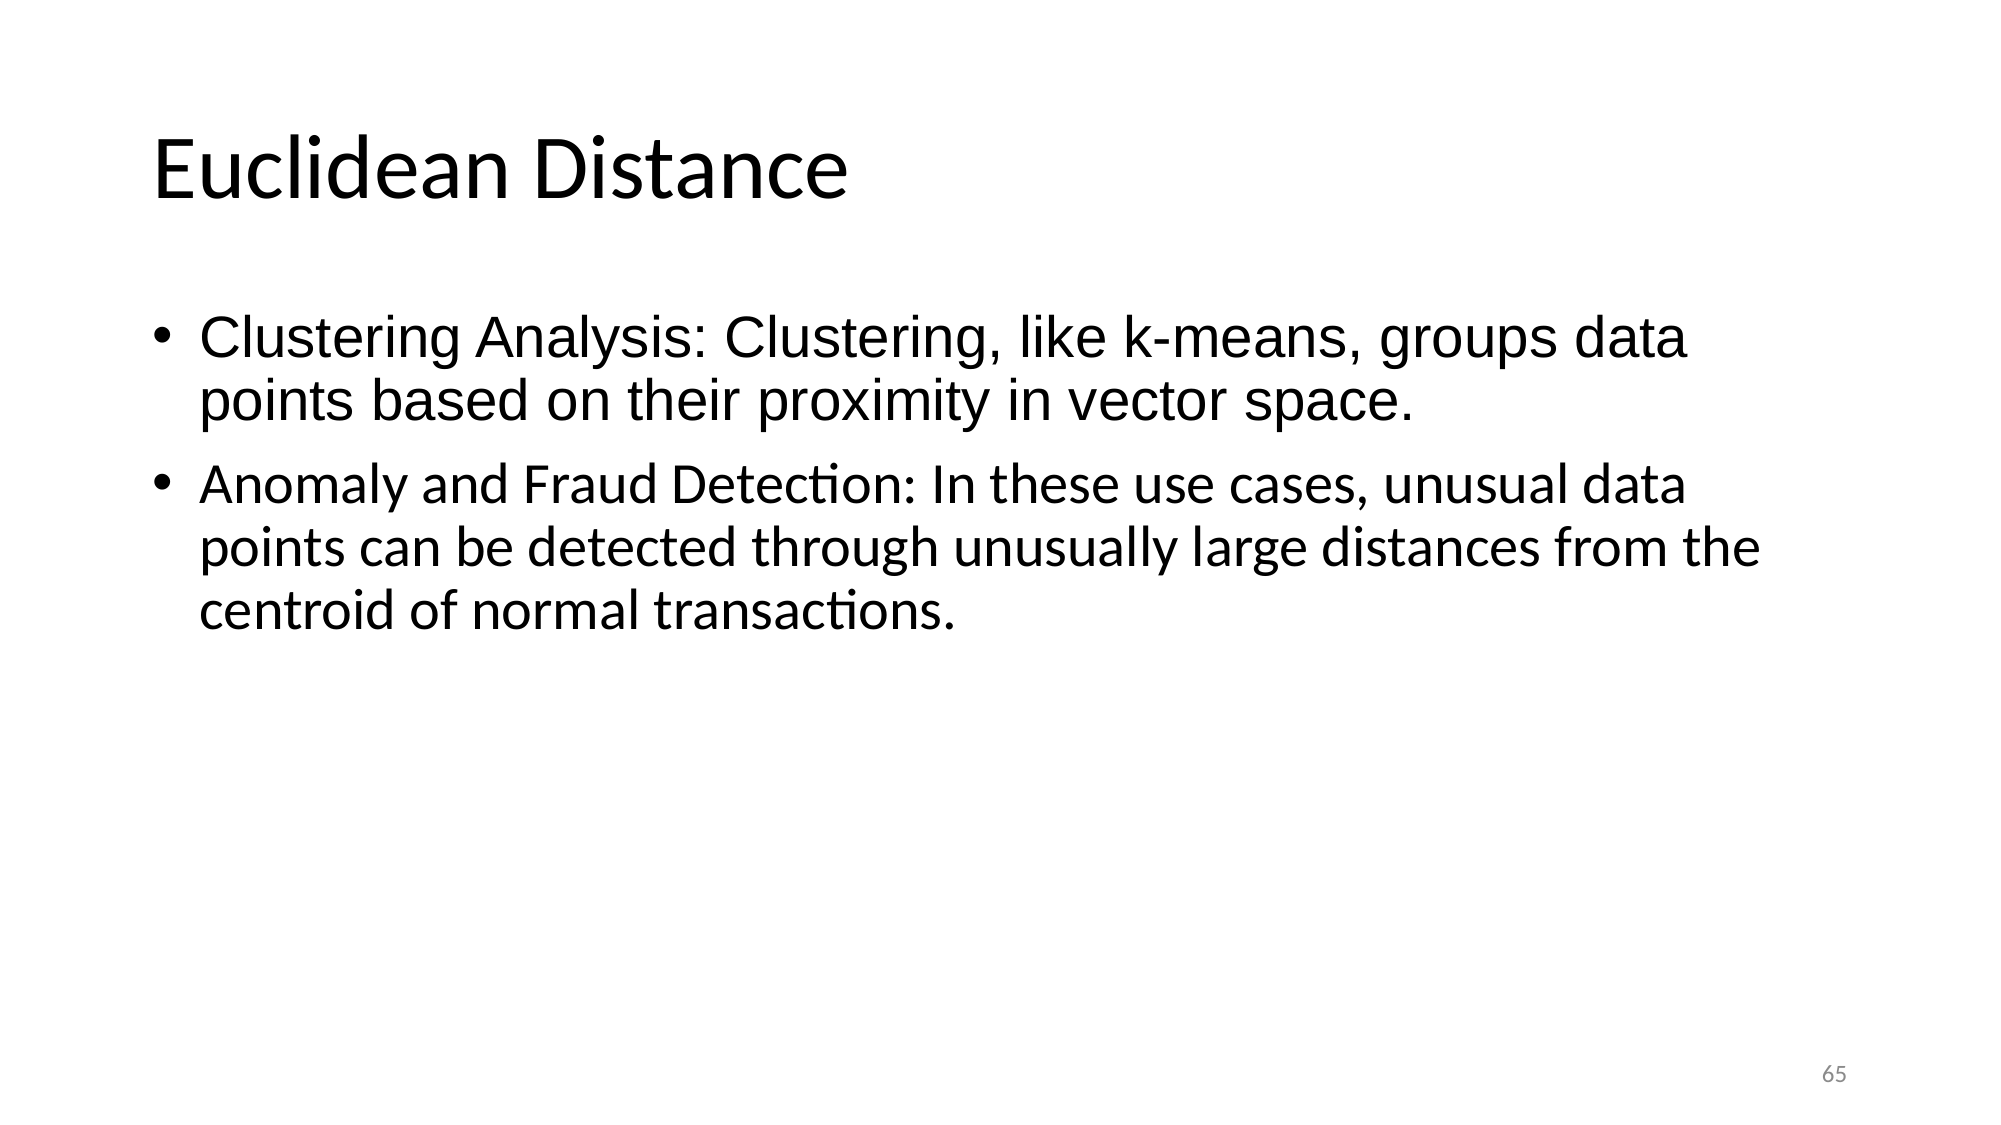

# Euclidean Distance
Clustering Analysis: Clustering, like k-means, groups data points based on their proximity in vector space.
Anomaly and Fraud Detection: In these use cases, unusual data points can be detected through unusually large distances from the centroid of normal transactions.

65